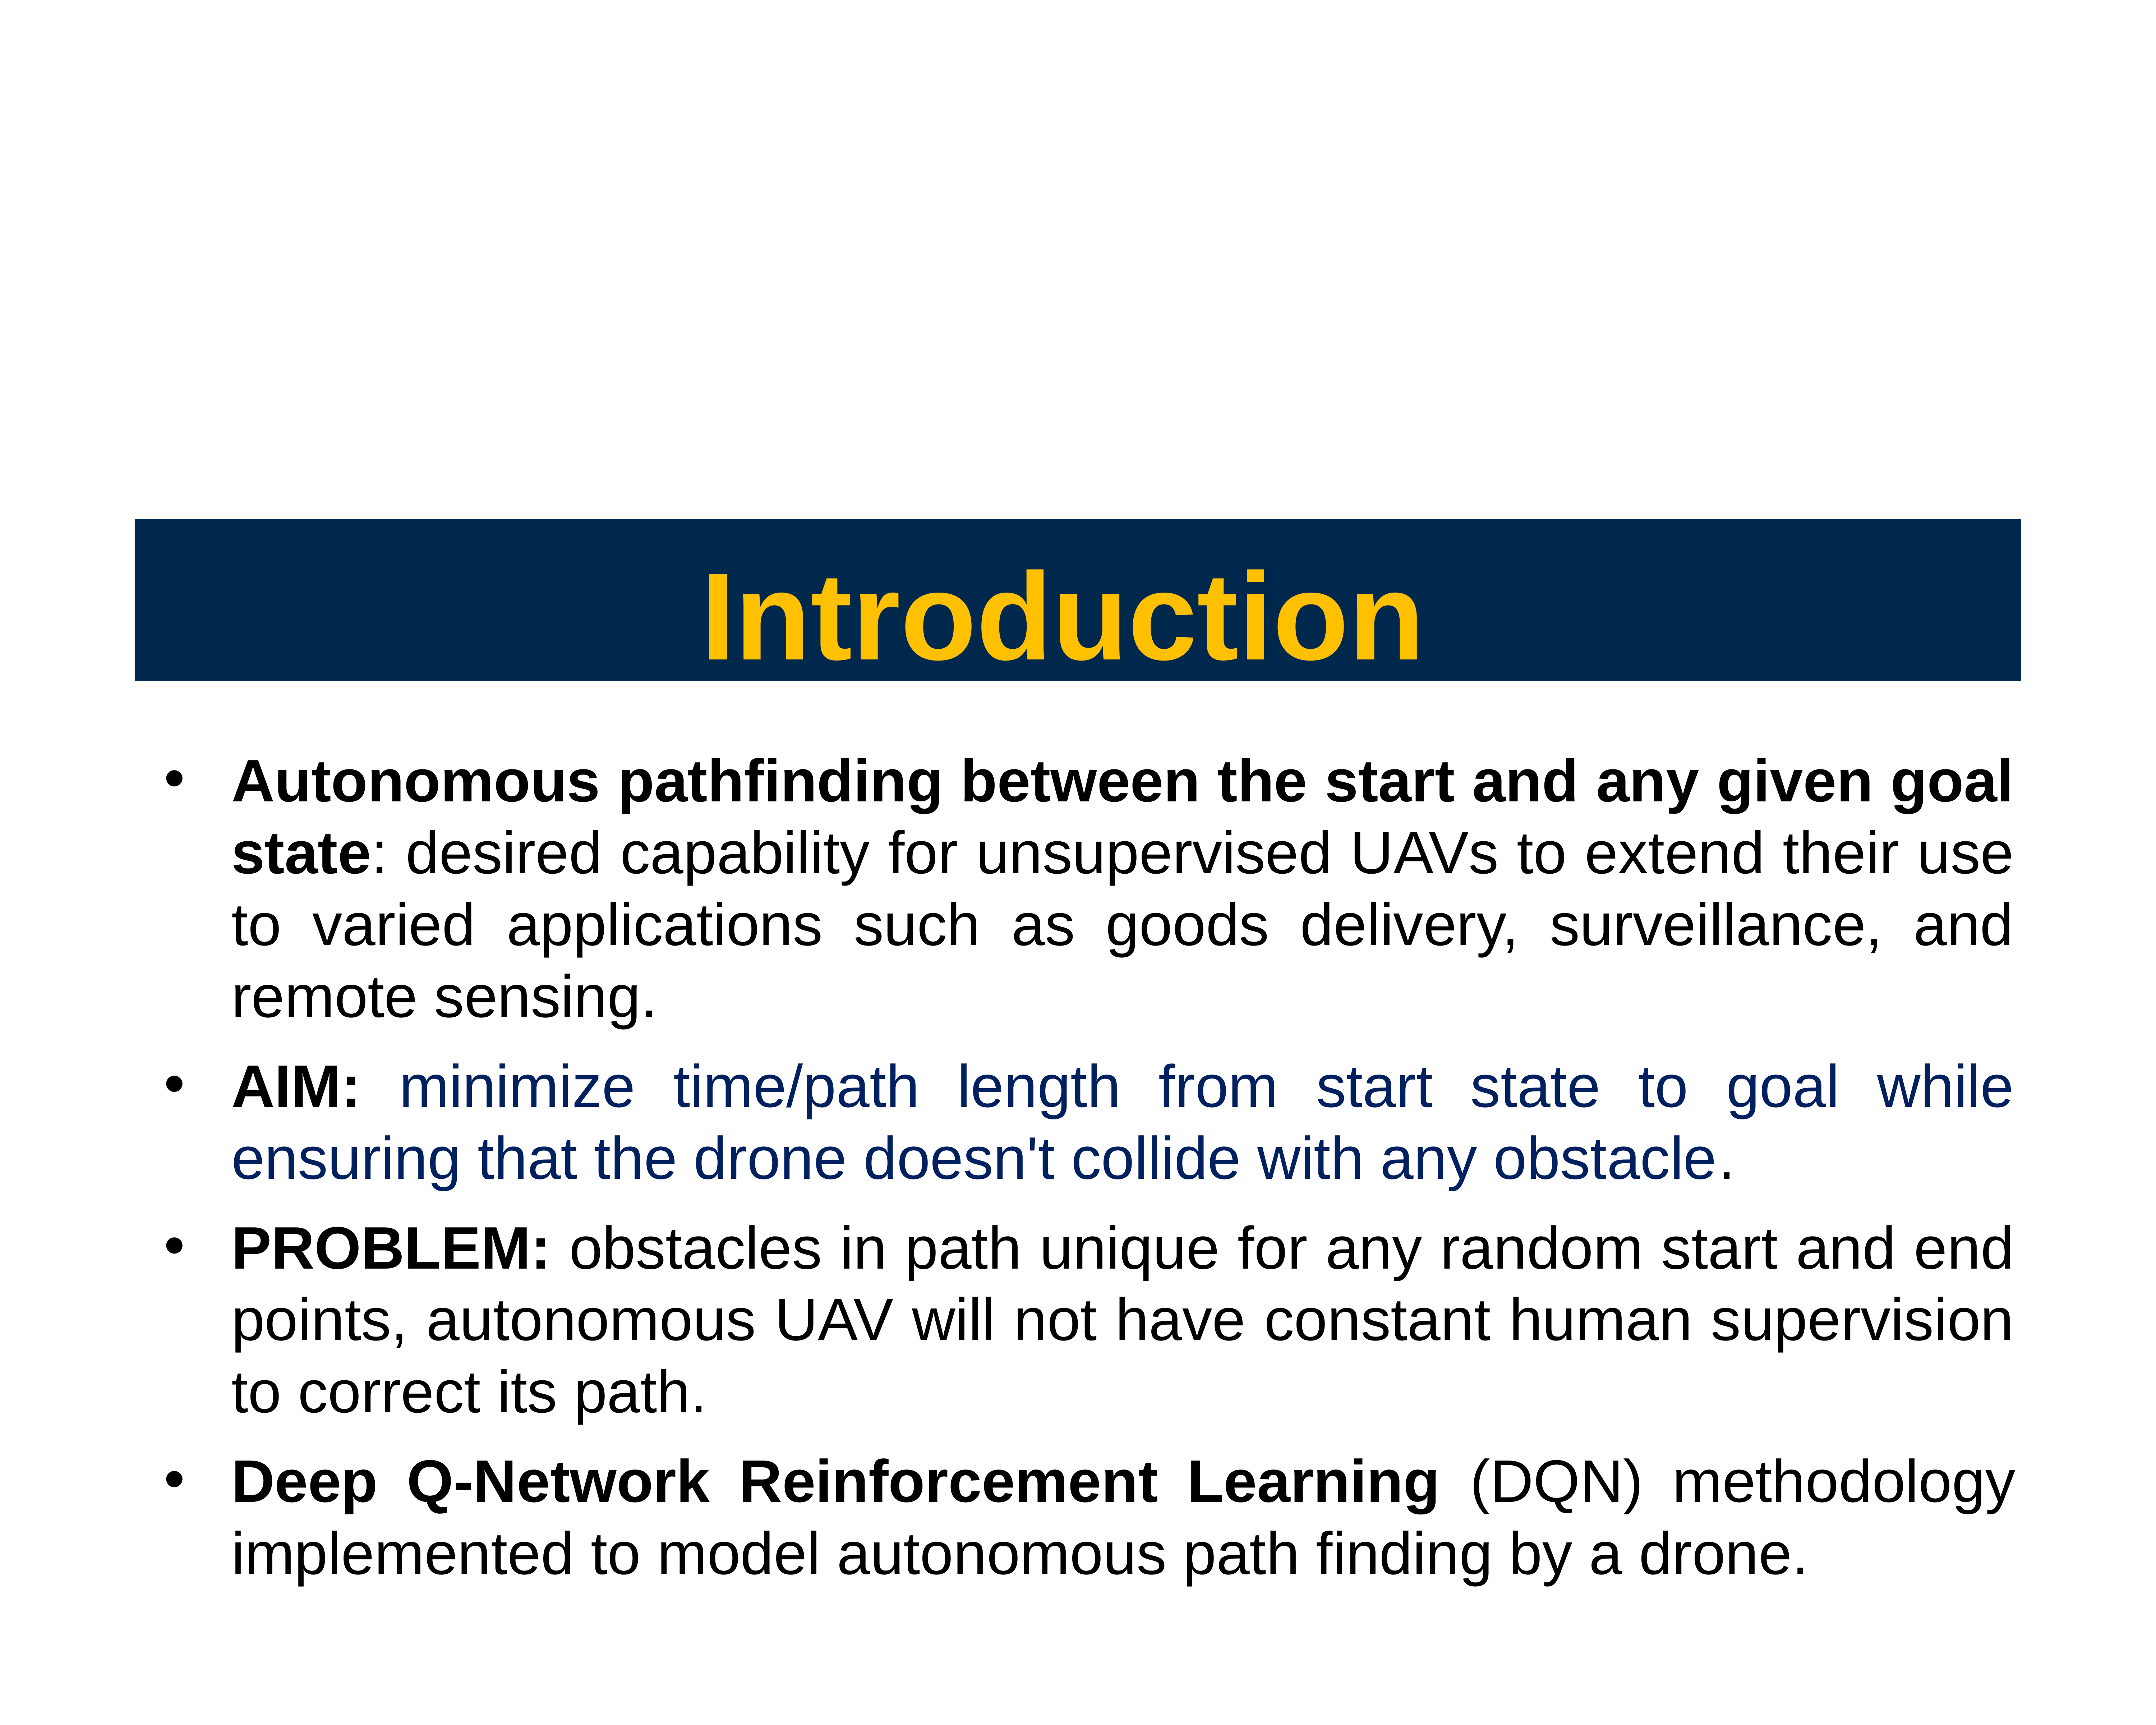

Introduction
Autonomous pathfinding between the start and any given goal state: desired capability for unsupervised UAVs to extend their use to varied applications such as goods delivery, surveillance, and remote sensing.
AIM: minimize time/path length from start state to goal while ensuring that the drone doesn't collide with any obstacle.
PROBLEM: obstacles in path unique for any random start and end points, autonomous UAV will not have constant human supervision to correct its path.
Deep Q-Network Reinforcement Learning (DQN) methodology implemented to model autonomous path finding by a drone.